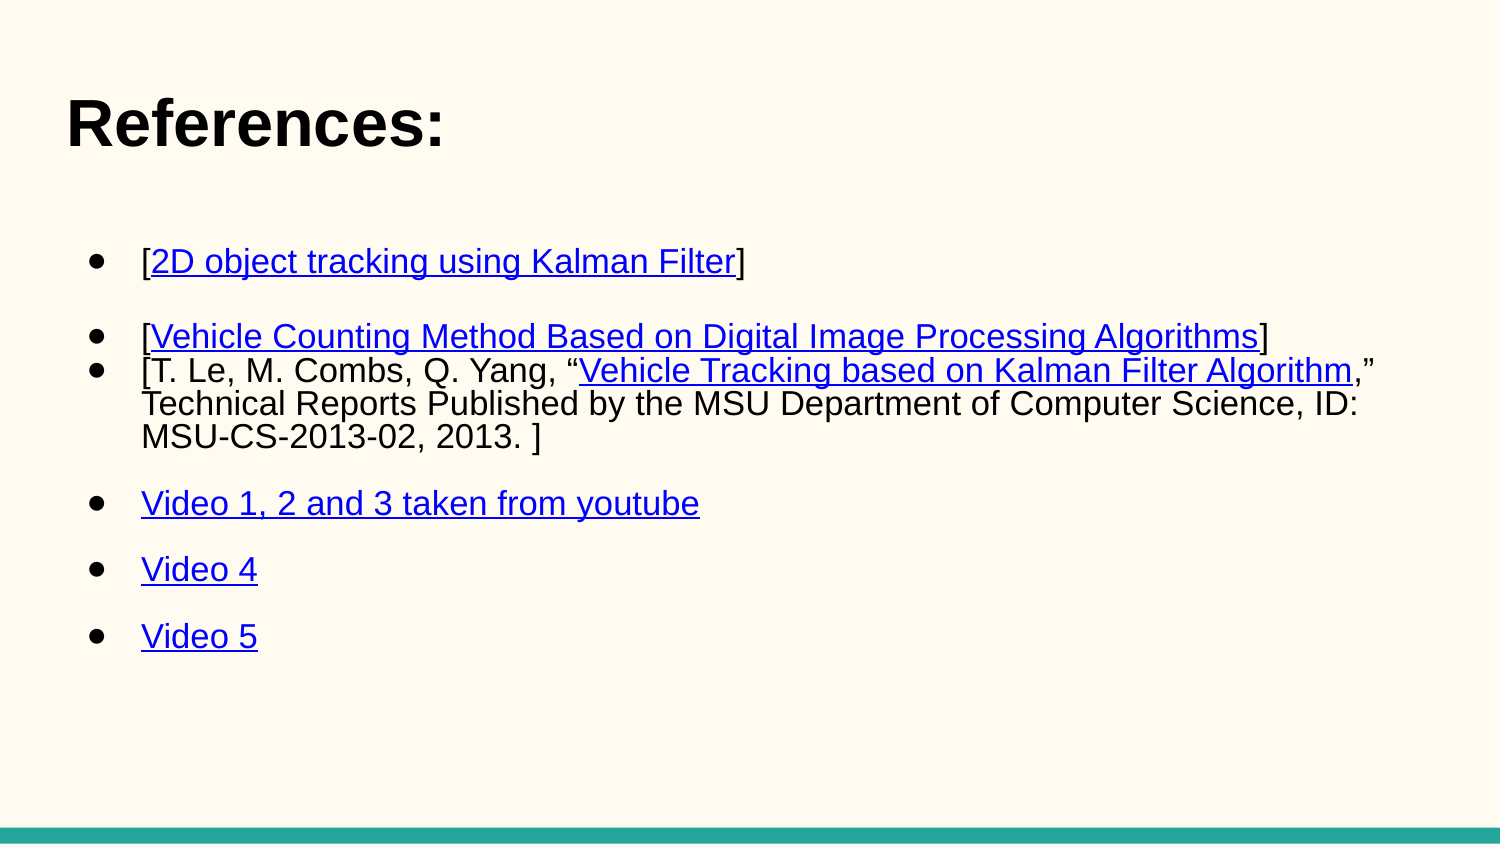

# References:
[2D object tracking using Kalman Filter]
[Vehicle Counting Method Based on Digital Image Processing Algorithms]
[T. Le, M. Combs, Q. Yang, “Vehicle Tracking based on Kalman Filter Algorithm,” Technical Reports Published by the MSU Department of Computer Science, ID: MSU-CS-2013-02, 2013. ]
Video 1, 2 and 3 taken from youtube
Video 4
Video 5